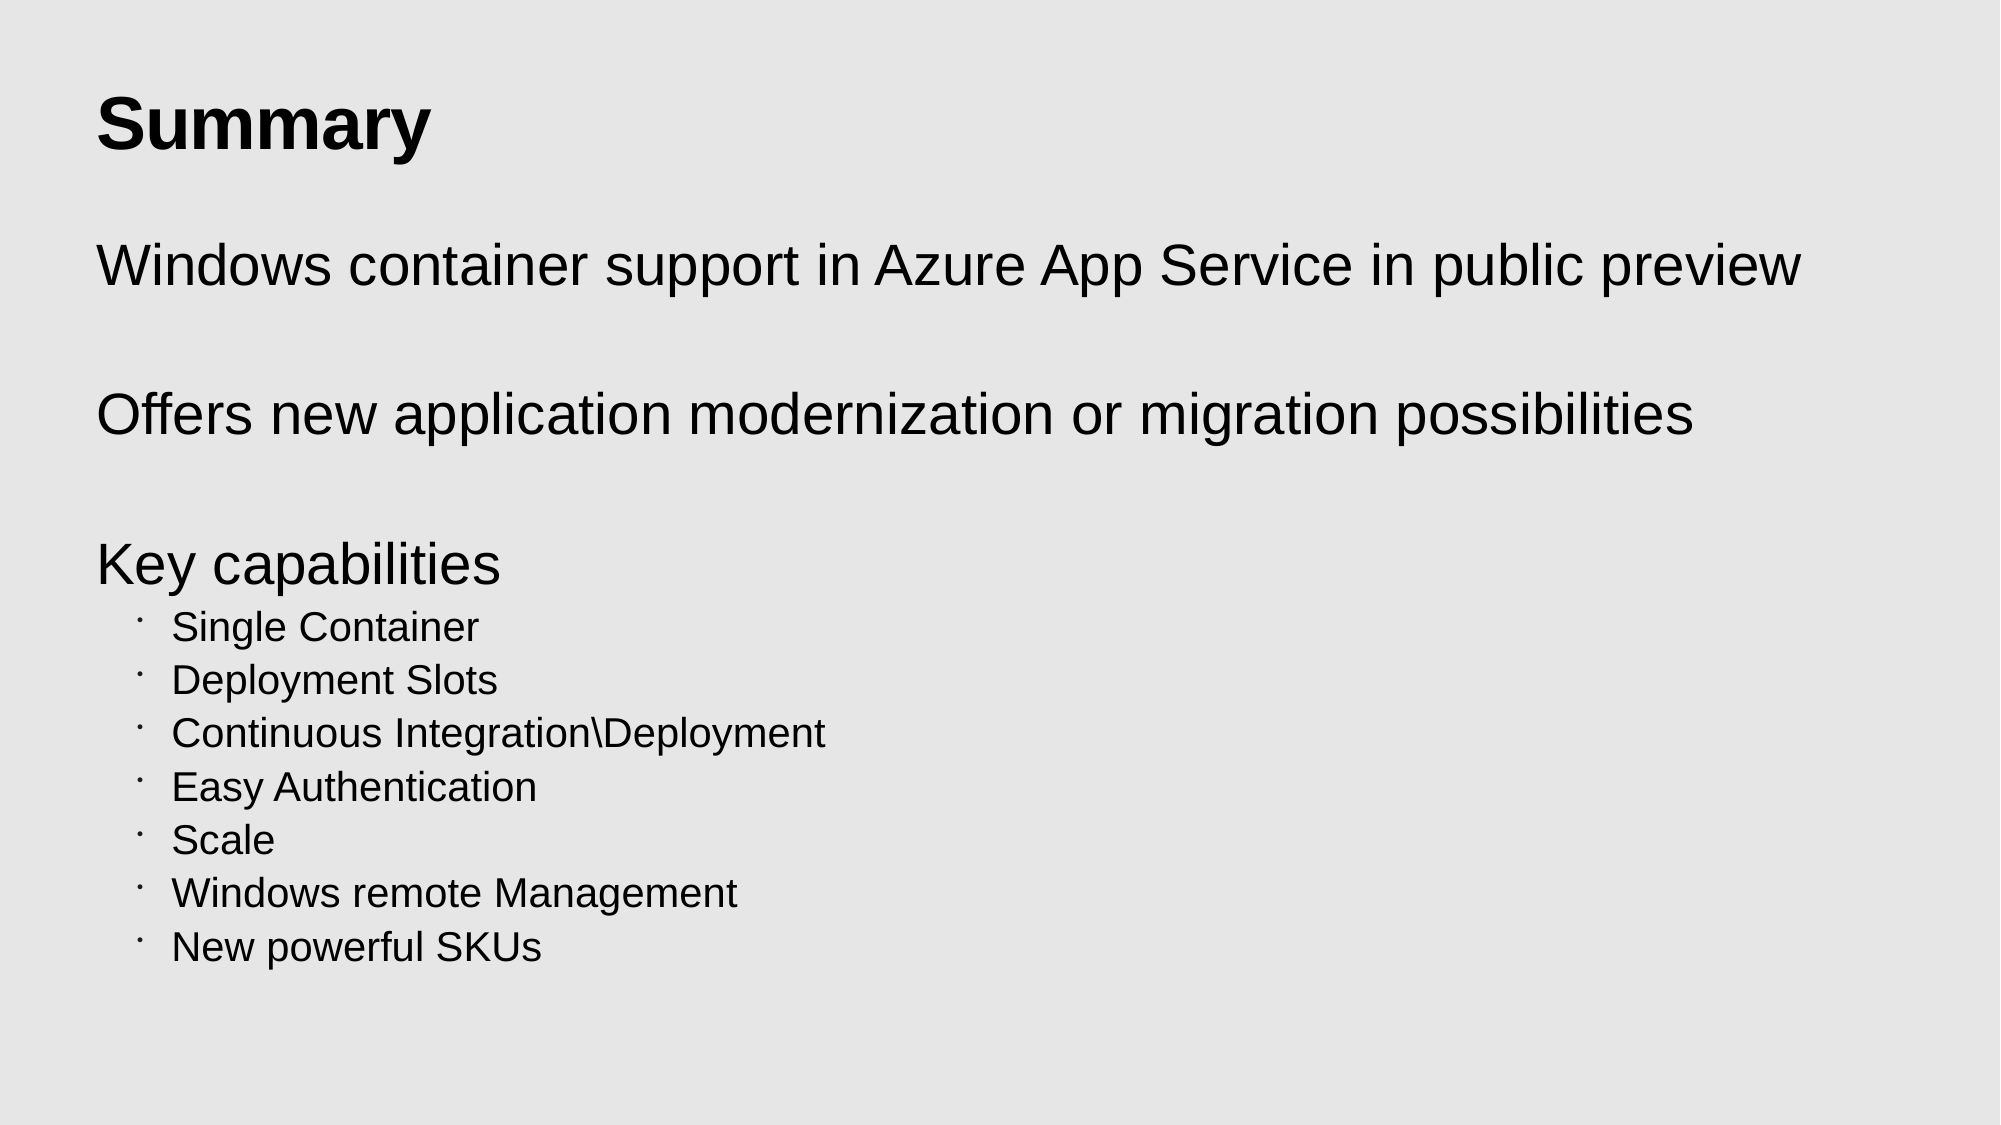

# Summary
Windows container support in Azure App Service in public preview

Offers new application modernization or migration possibilities

Key capabilities
Single Container
Deployment Slots
Continuous Integration\Deployment
Easy Authentication
Scale
Windows remote Management
New powerful SKUs